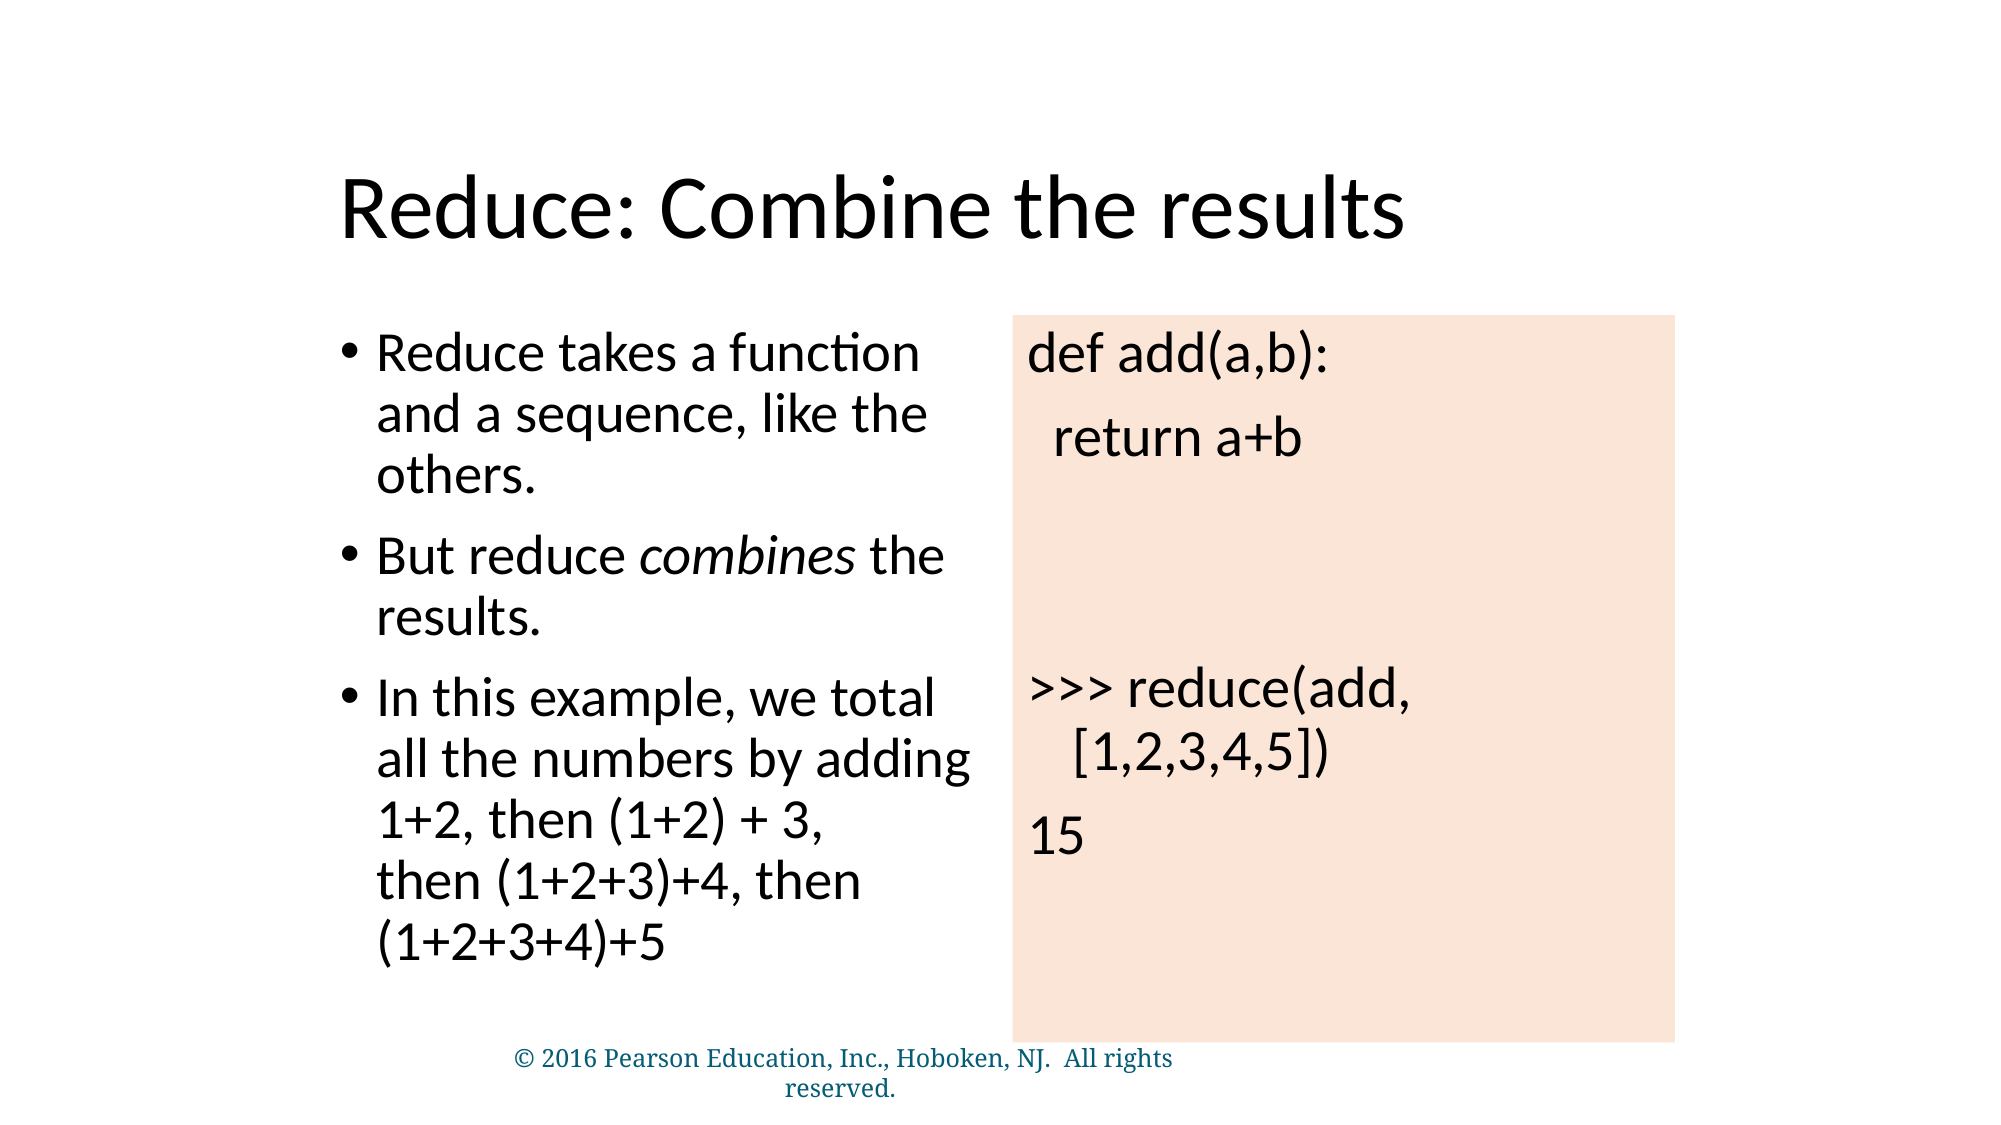

# Reduce: Combine the results
Reduce takes a function and a sequence, like the others.
But reduce combines the results.
In this example, we total all the numbers by adding
1+2, then (1+2) + 3,
then (1+2+3)+4, then
(1+2+3+4)+5
def add(a,b):
  return a+b

>>> reduce(add,[1,2,3,4,5])
15
© 2016 Pearson Education, Inc., Hoboken, NJ.  All rights reserved.